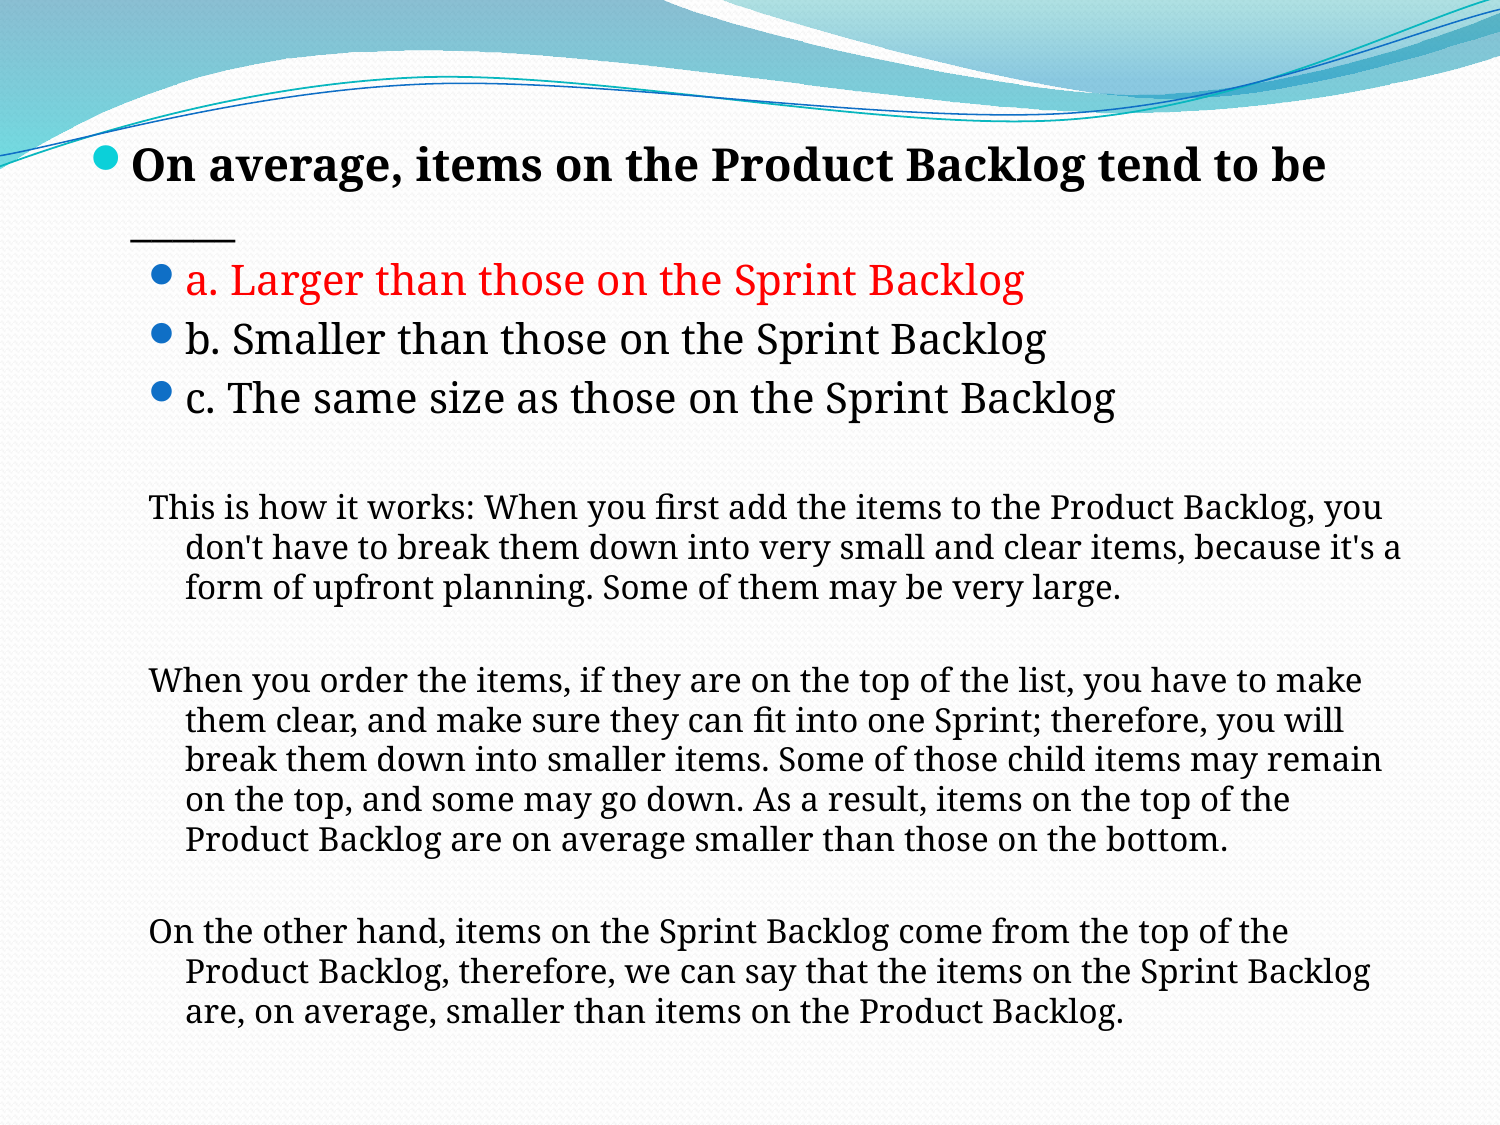

On average, items on the Product Backlog tend to be _____
a. Larger than those on the Sprint Backlog
b. Smaller than those on the Sprint Backlog
c. The same size as those on the Sprint Backlog

This is how it works: When you first add the items to the Product Backlog, you don't have to break them down into very small and clear items, because it's a form of upfront planning. Some of them may be very large.

When you order the items, if they are on the top of the list, you have to make them clear, and make sure they can fit into one Sprint; therefore, you will break them down into smaller items. Some of those child items may remain on the top, and some may go down. As a result, items on the top of the Product Backlog are on average smaller than those on the bottom.

On the other hand, items on the Sprint Backlog come from the top of the Product Backlog, therefore, we can say that the items on the Sprint Backlog are, on average, smaller than items on the Product Backlog.